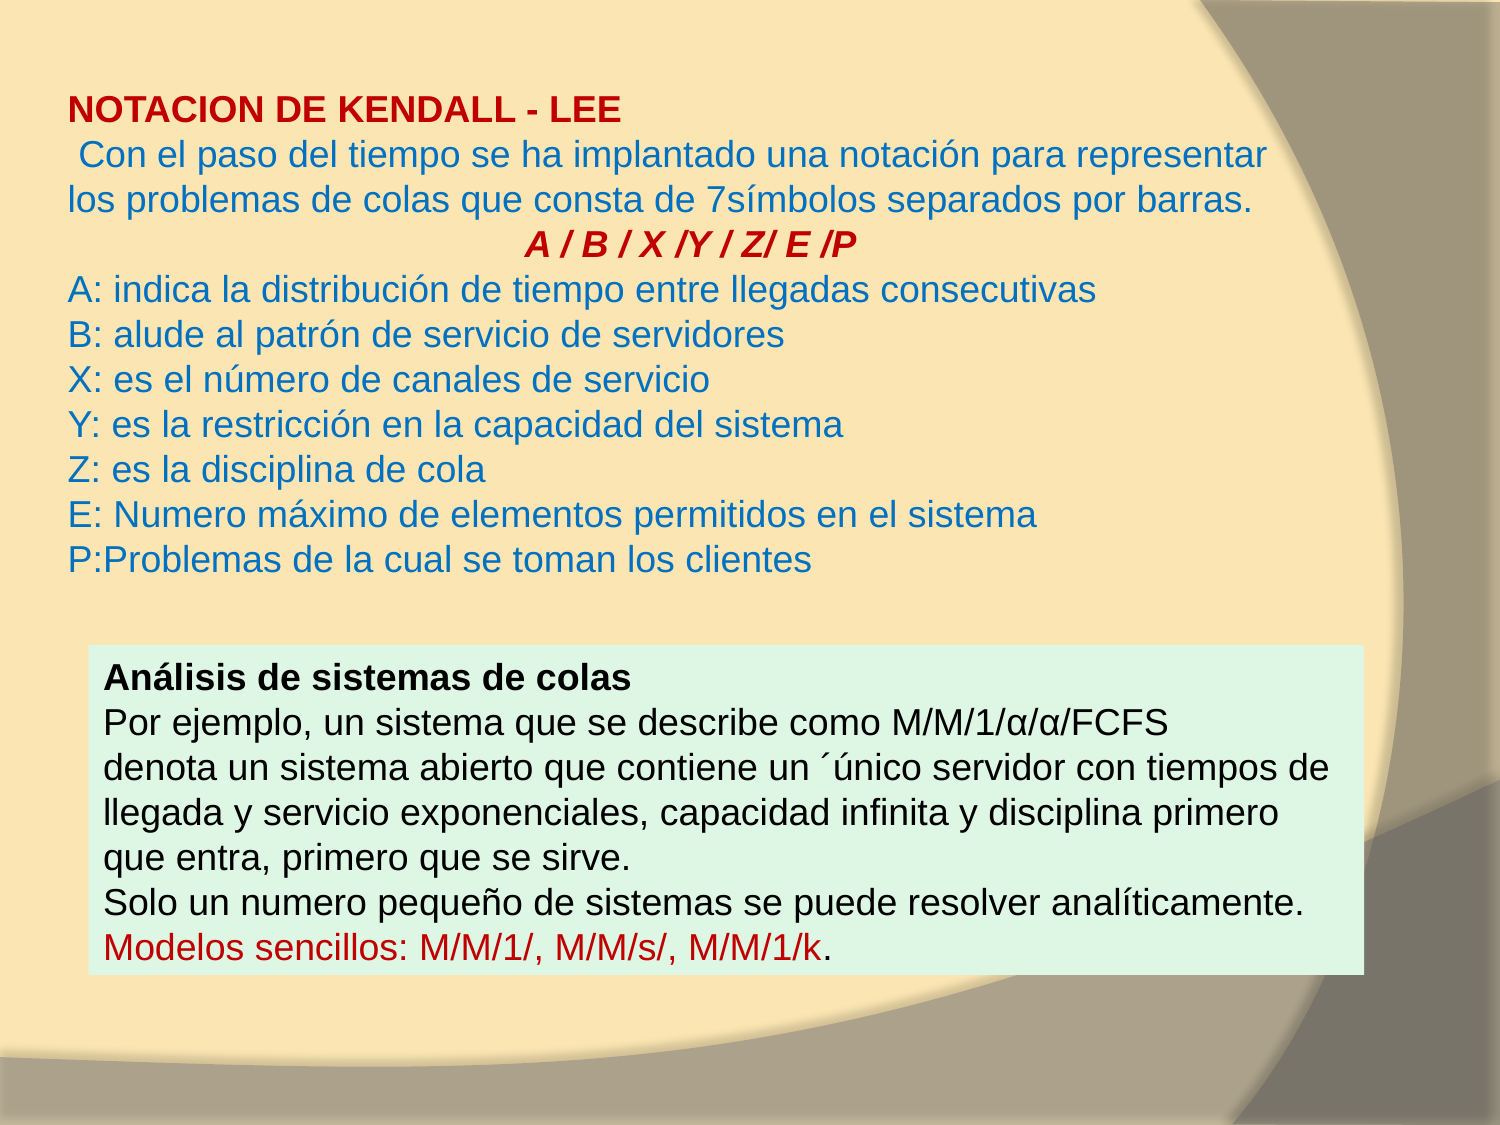

NOTACION DE KENDALL - LEE
 Con el paso del tiempo se ha implantado una notación para representar los problemas de colas que consta de 7símbolos separados por barras.
A / B / X /Y / Z/ E /P
A: indica la distribución de tiempo entre llegadas consecutivas
B: alude al patrón de servicio de servidores
X: es el número de canales de servicio
Y: es la restricción en la capacidad del sistema
Z: es la disciplina de cola
E: Numero máximo de elementos permitidos en el sistema
P:Problemas de la cual se toman los clientes
Análisis de sistemas de colas
Por ejemplo, un sistema que se describe como M/M/1/α/α/FCFS
denota un sistema abierto que contiene un ´único servidor con tiempos de llegada y servicio exponenciales, capacidad infinita y disciplina primero que entra, primero que se sirve.
Solo un numero pequeño de sistemas se puede resolver analíticamente.
Modelos sencillos: M/M/1/, M/M/s/, M/M/1/k.